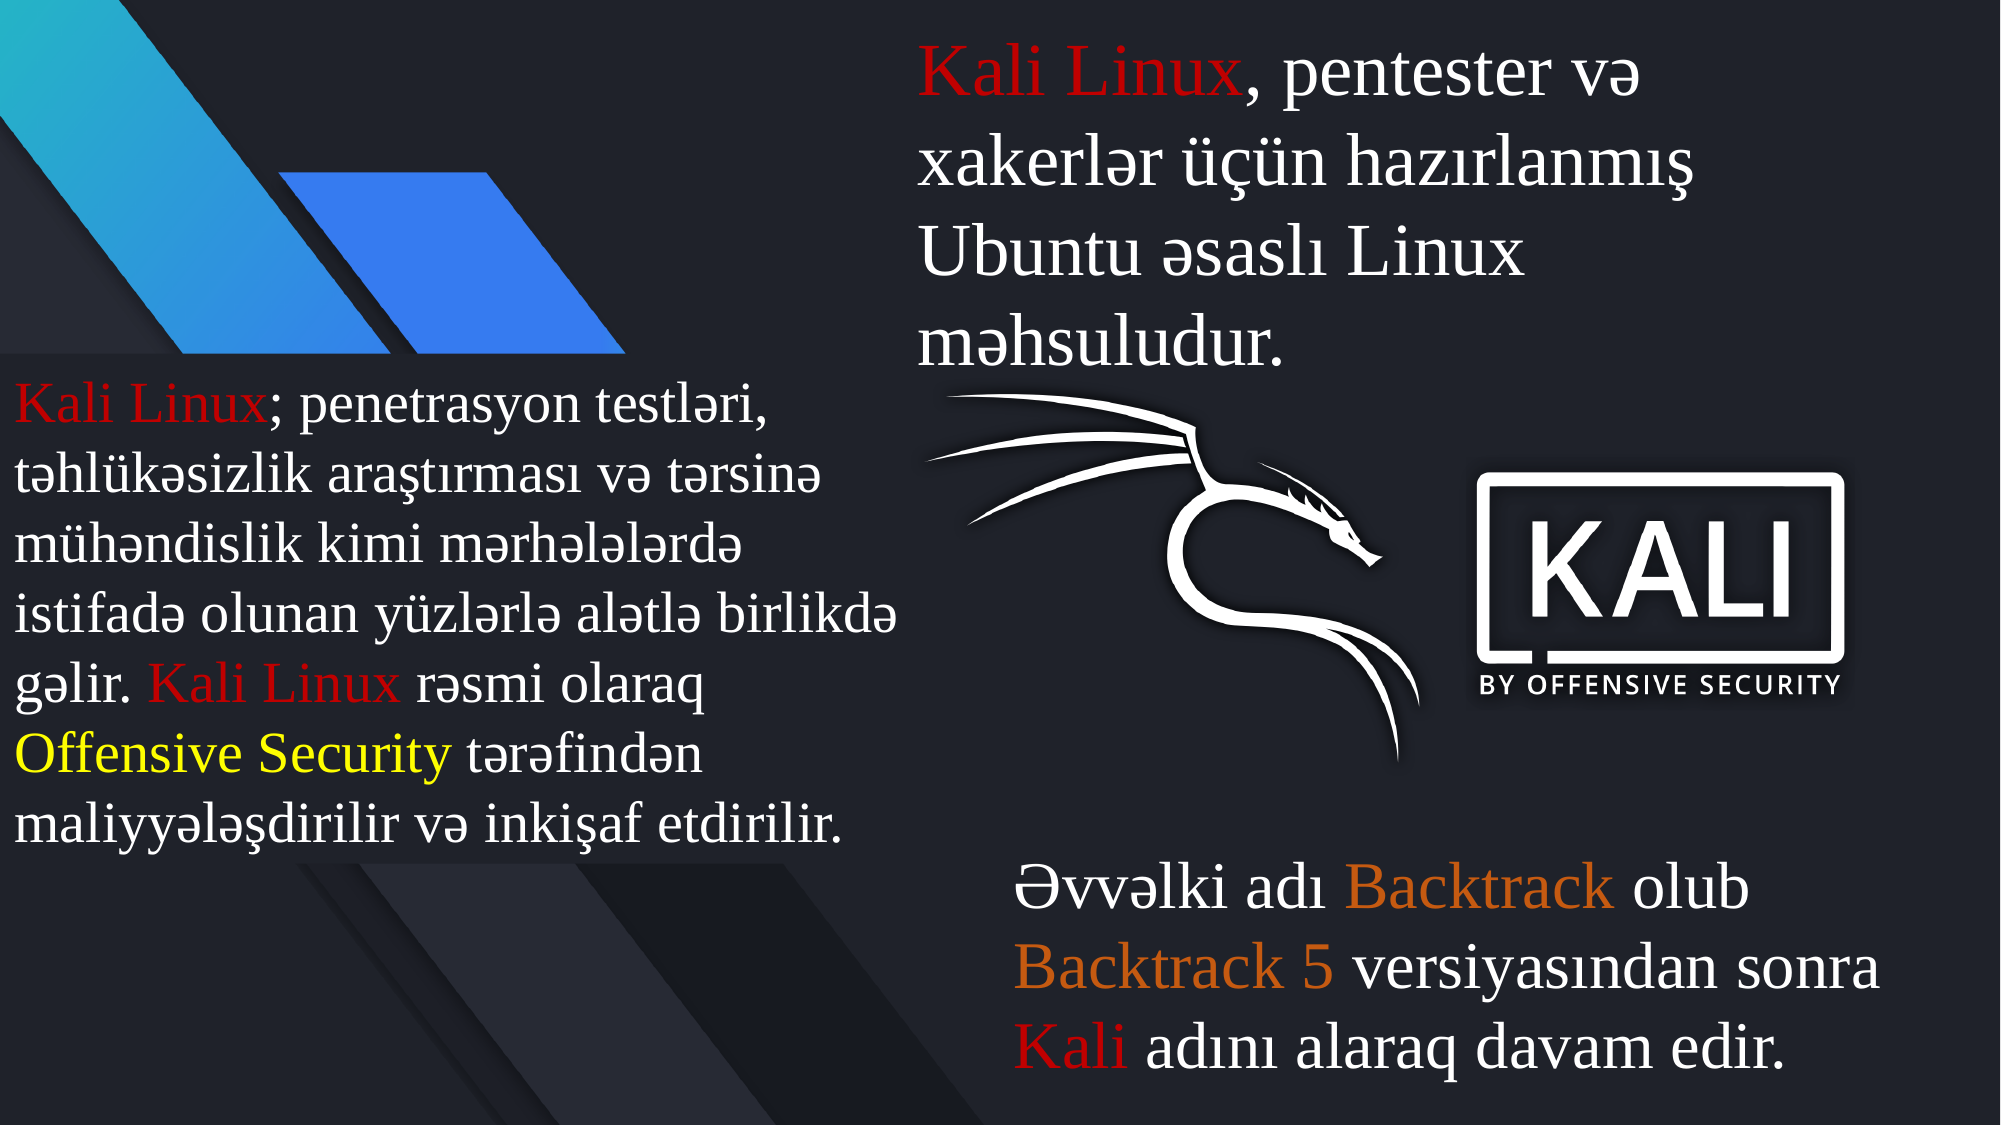

Kali Linux, pentester və xakerlər üçün hazırlanmış Ubuntu əsaslı Linux məhsuludur.

Kali Linux; penetrasyon testləri, təhlükəsizlik araştırması və tərsinə mühəndislik kimi mərhələlərdə istifadə olunan yüzlərlə alətlə birlikdə gəlir. Kali Linux rəsmi olaraq Offensive Security tərəfindən maliyyələşdirilir və inkişaf etdirilir.
Əvvəlki adı Backtrack olub Backtrack 5 versiyasından sonra Kali adını alaraq davam edir.